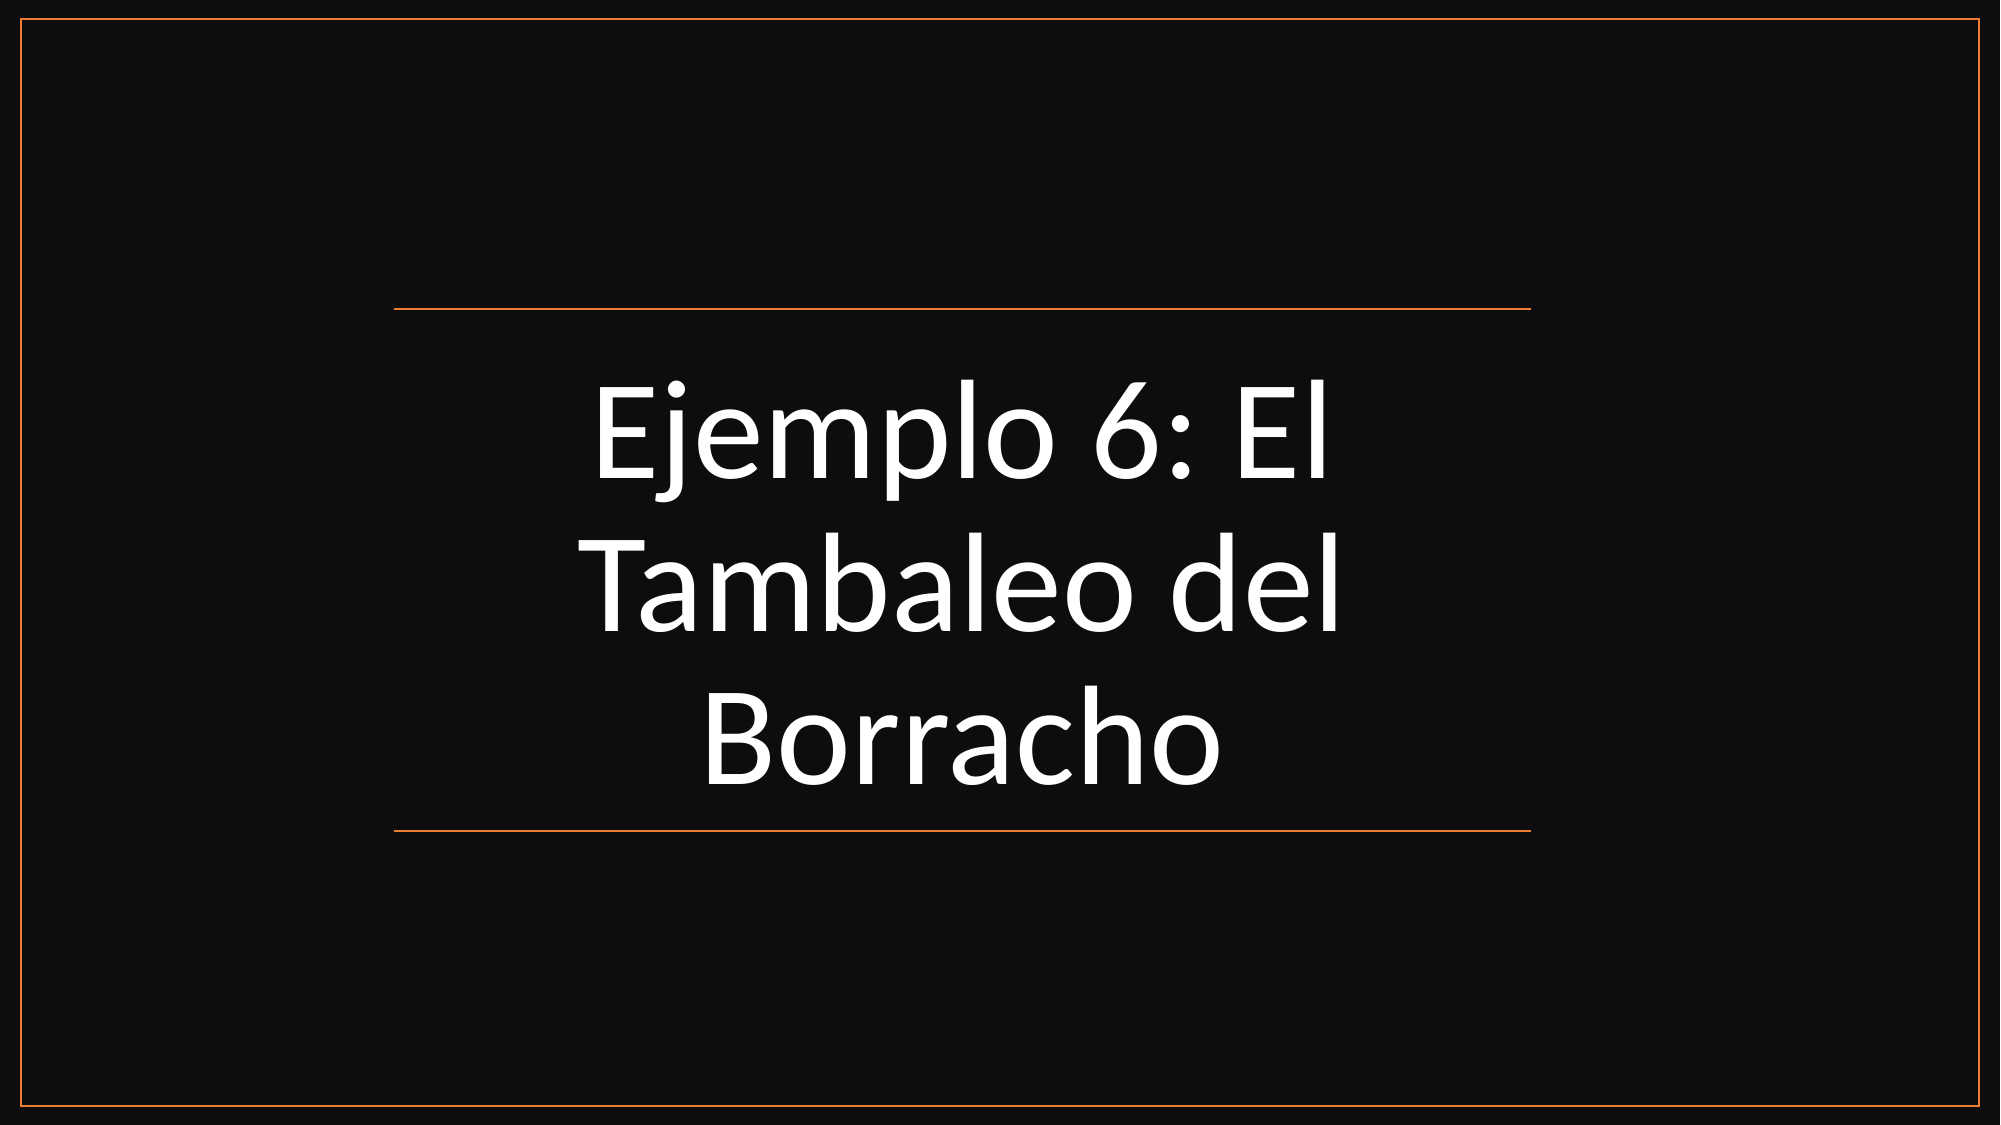

# Ejemplo 6: El Tambaleo del Borracho